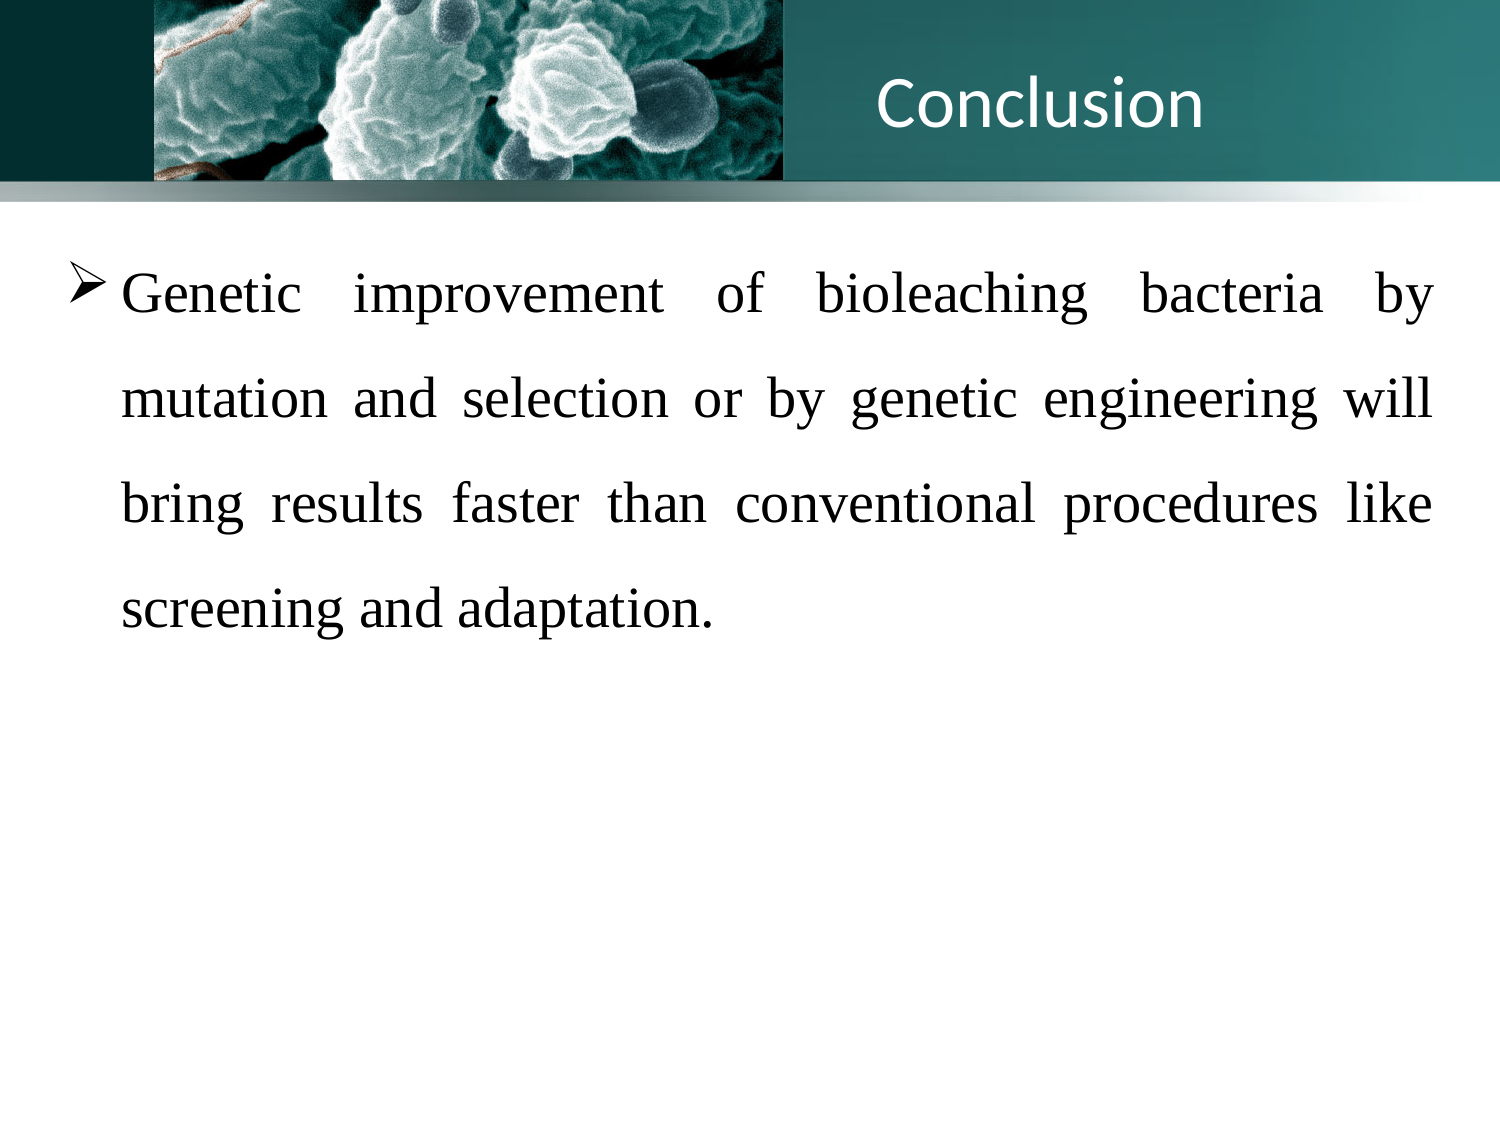

# Conclusion
Genetic improvement of bioleaching bacteria by mutation and selection or by genetic engineering will bring results faster than conventional procedures like screening and adaptation.